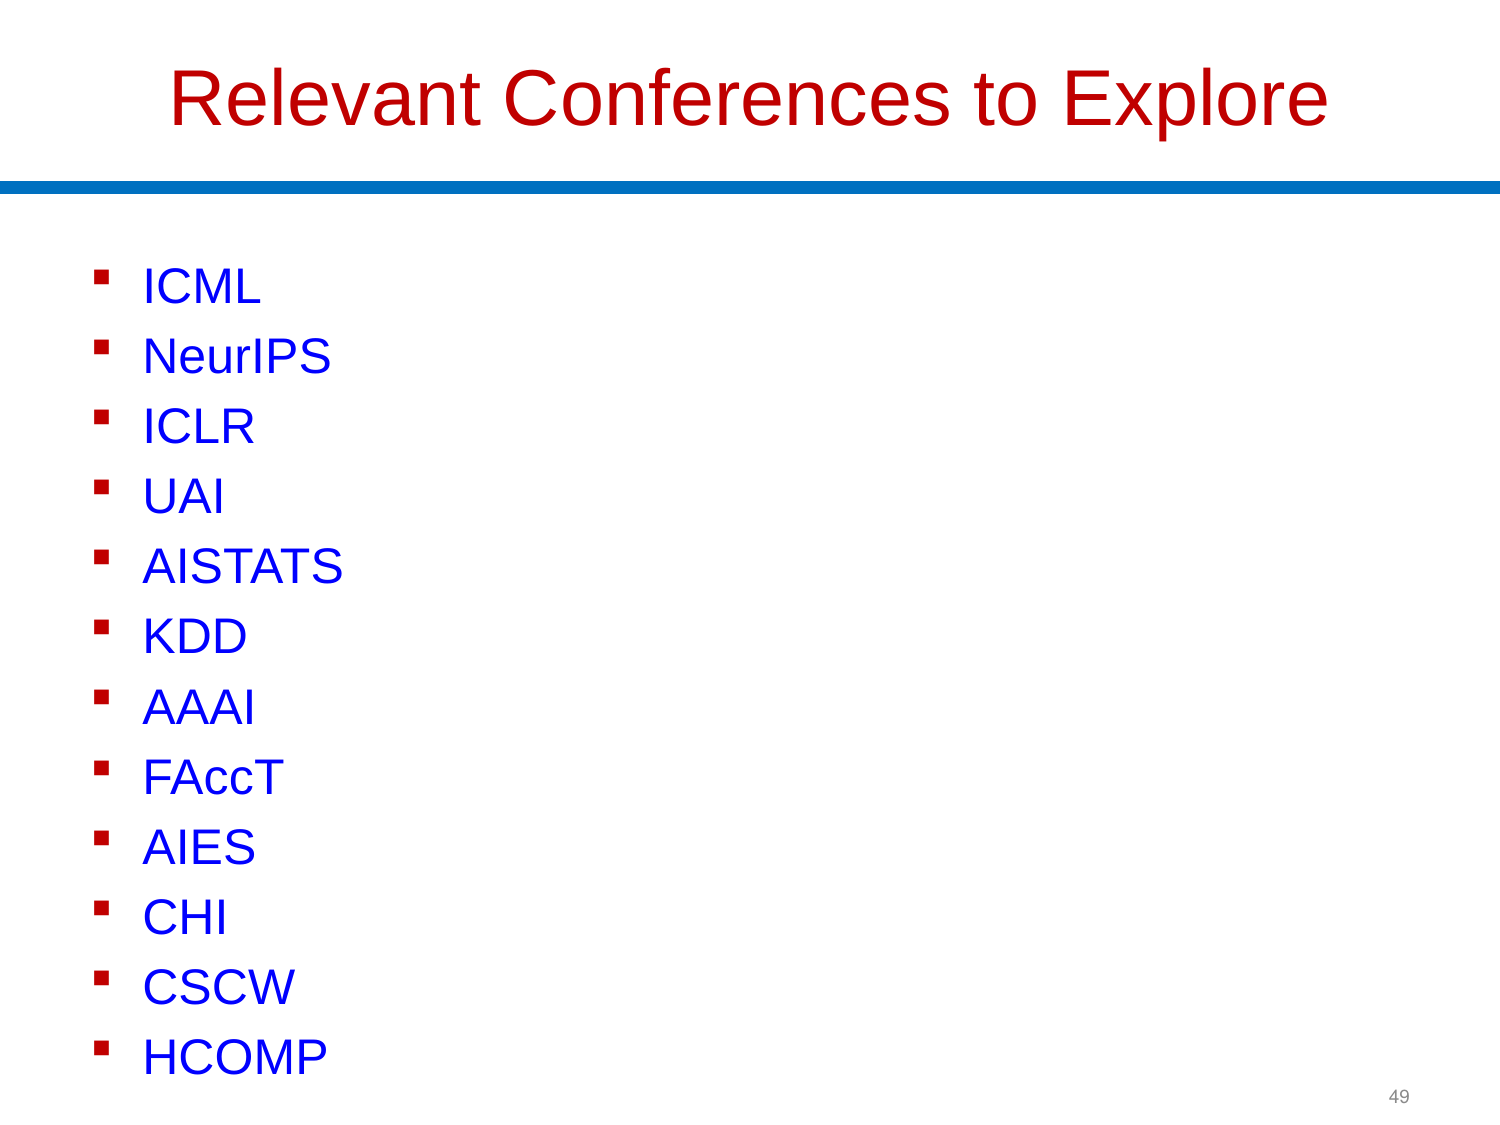

# Relevant Conferences to Explore
ICML
NeurIPS
ICLR
UAI
AISTATS
KDD
AAAI
FAccT
AIES
CHI
CSCW
HCOMP
49